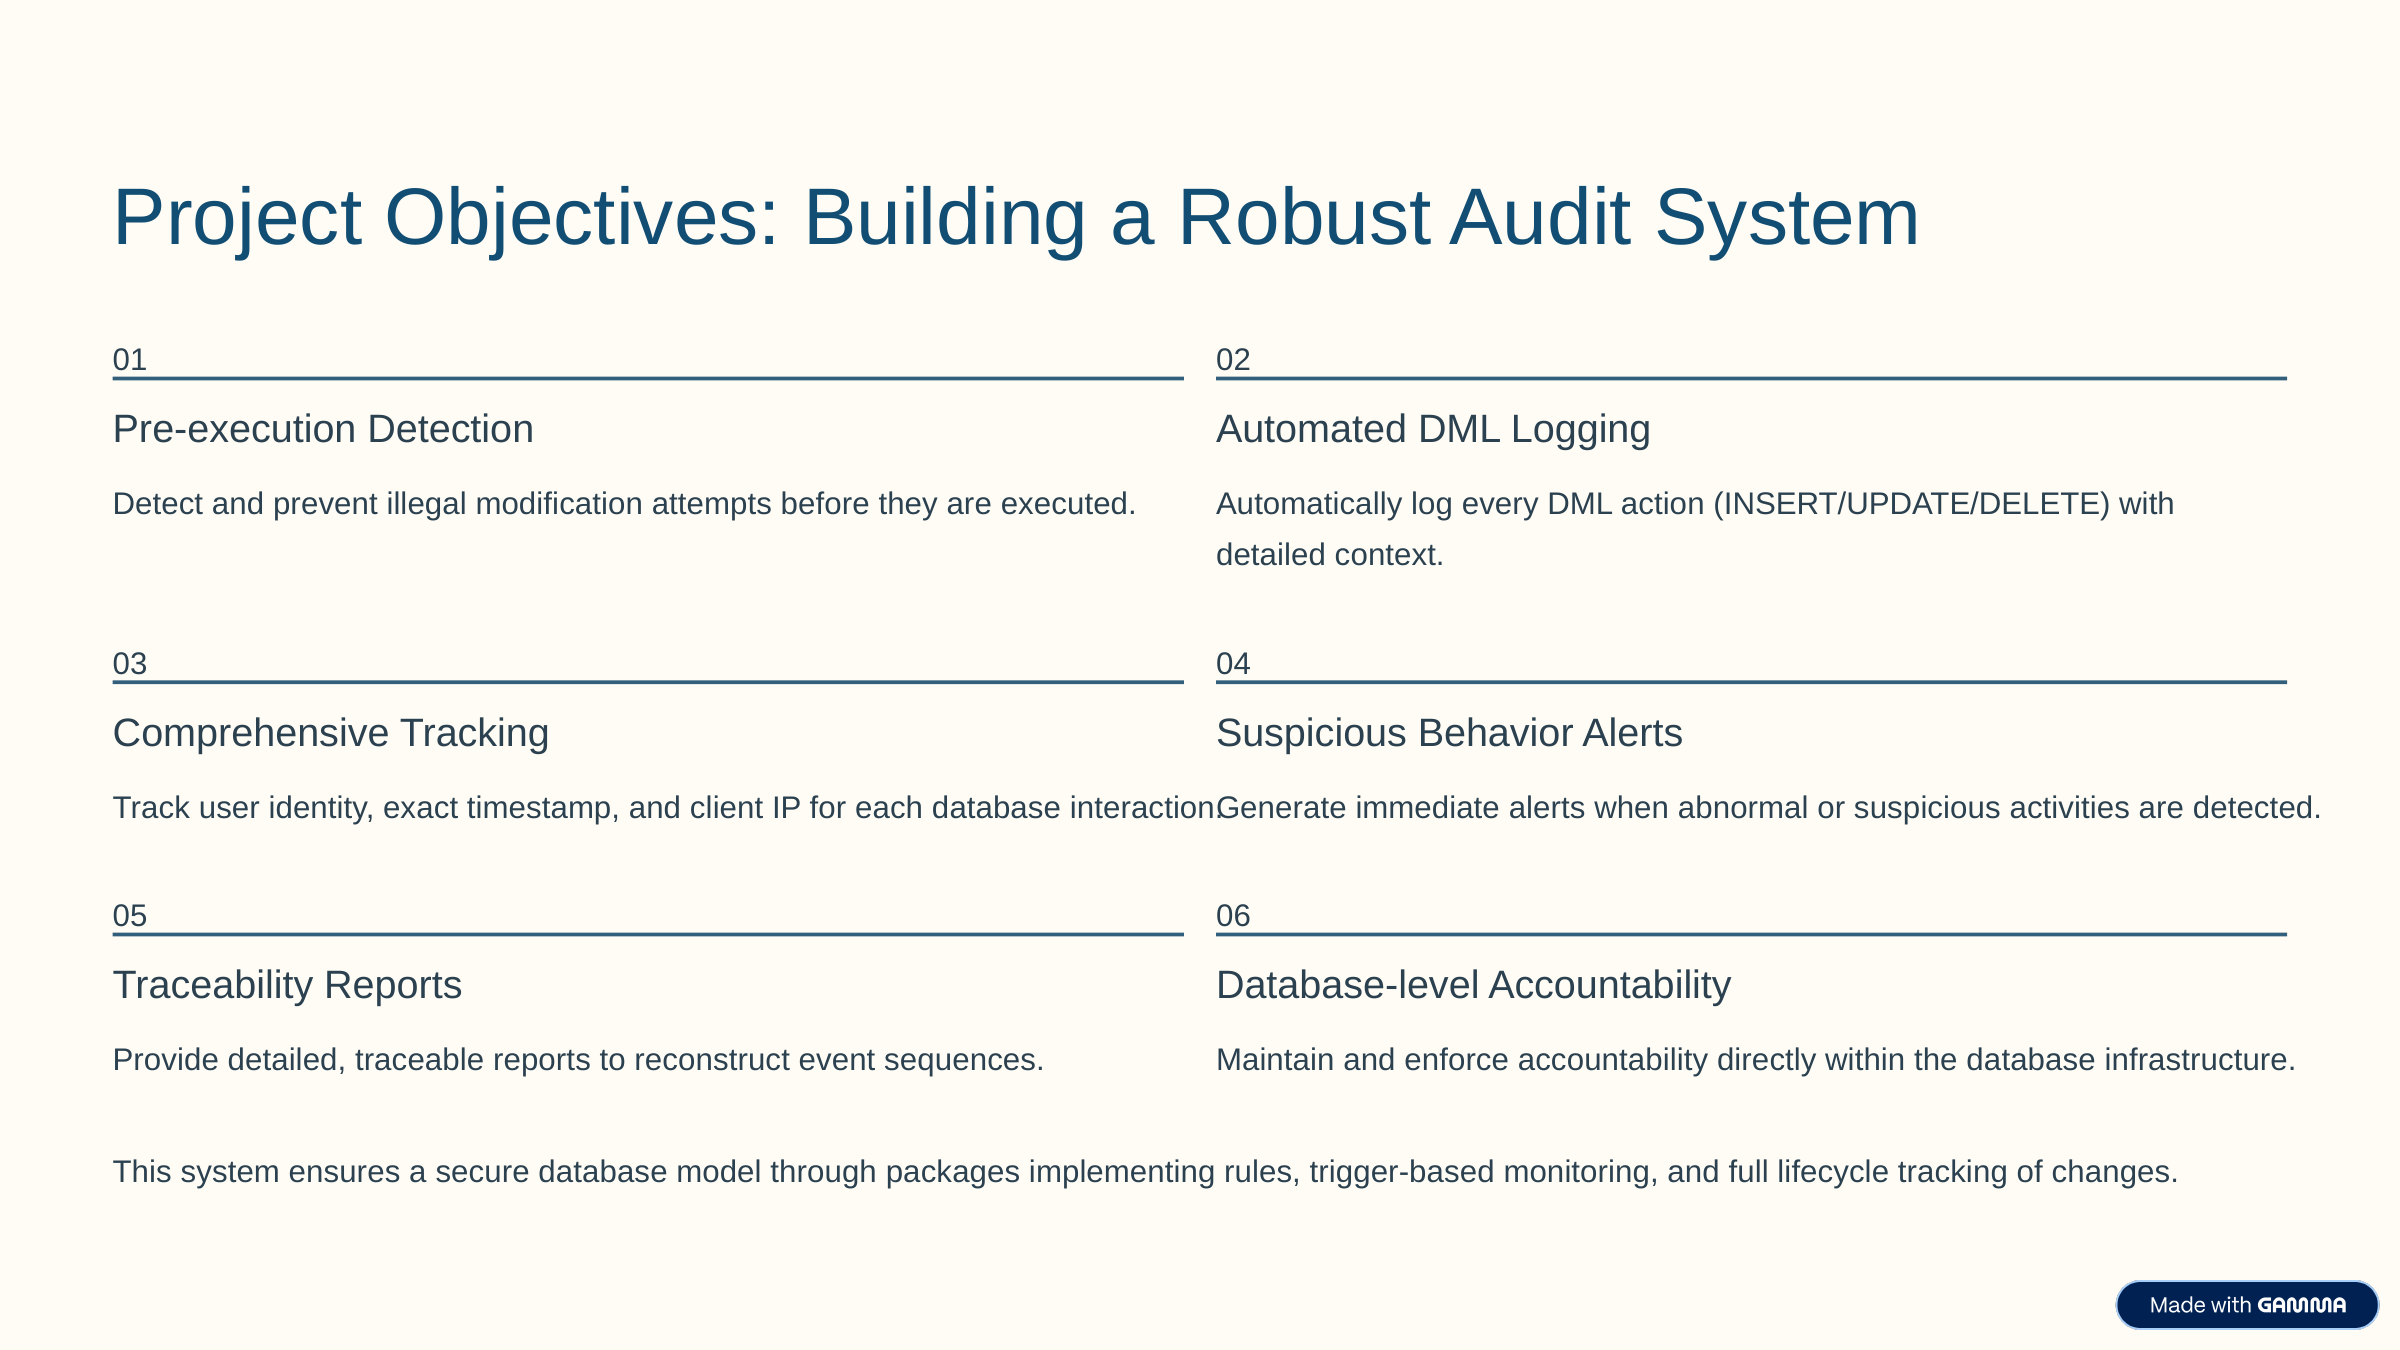

Project Objectives: Building a Robust Audit System
01
02

Pre-execution Detection
Automated DML Logging
Detect and prevent illegal modification attempts before they are executed.
Automatically log every DML action (INSERT/UPDATE/DELETE) with detailed context.
03
04

Comprehensive Tracking
Suspicious Behavior Alerts
Track user identity, exact timestamp, and client IP for each database interaction.
Generate immediate alerts when abnormal or suspicious activities are detected.
05
06

Traceability Reports
Database-level Accountability
Provide detailed, traceable reports to reconstruct event sequences.
Maintain and enforce accountability directly within the database infrastructure.
This system ensures a secure database model through packages implementing rules, trigger-based monitoring, and full lifecycle tracking of changes.